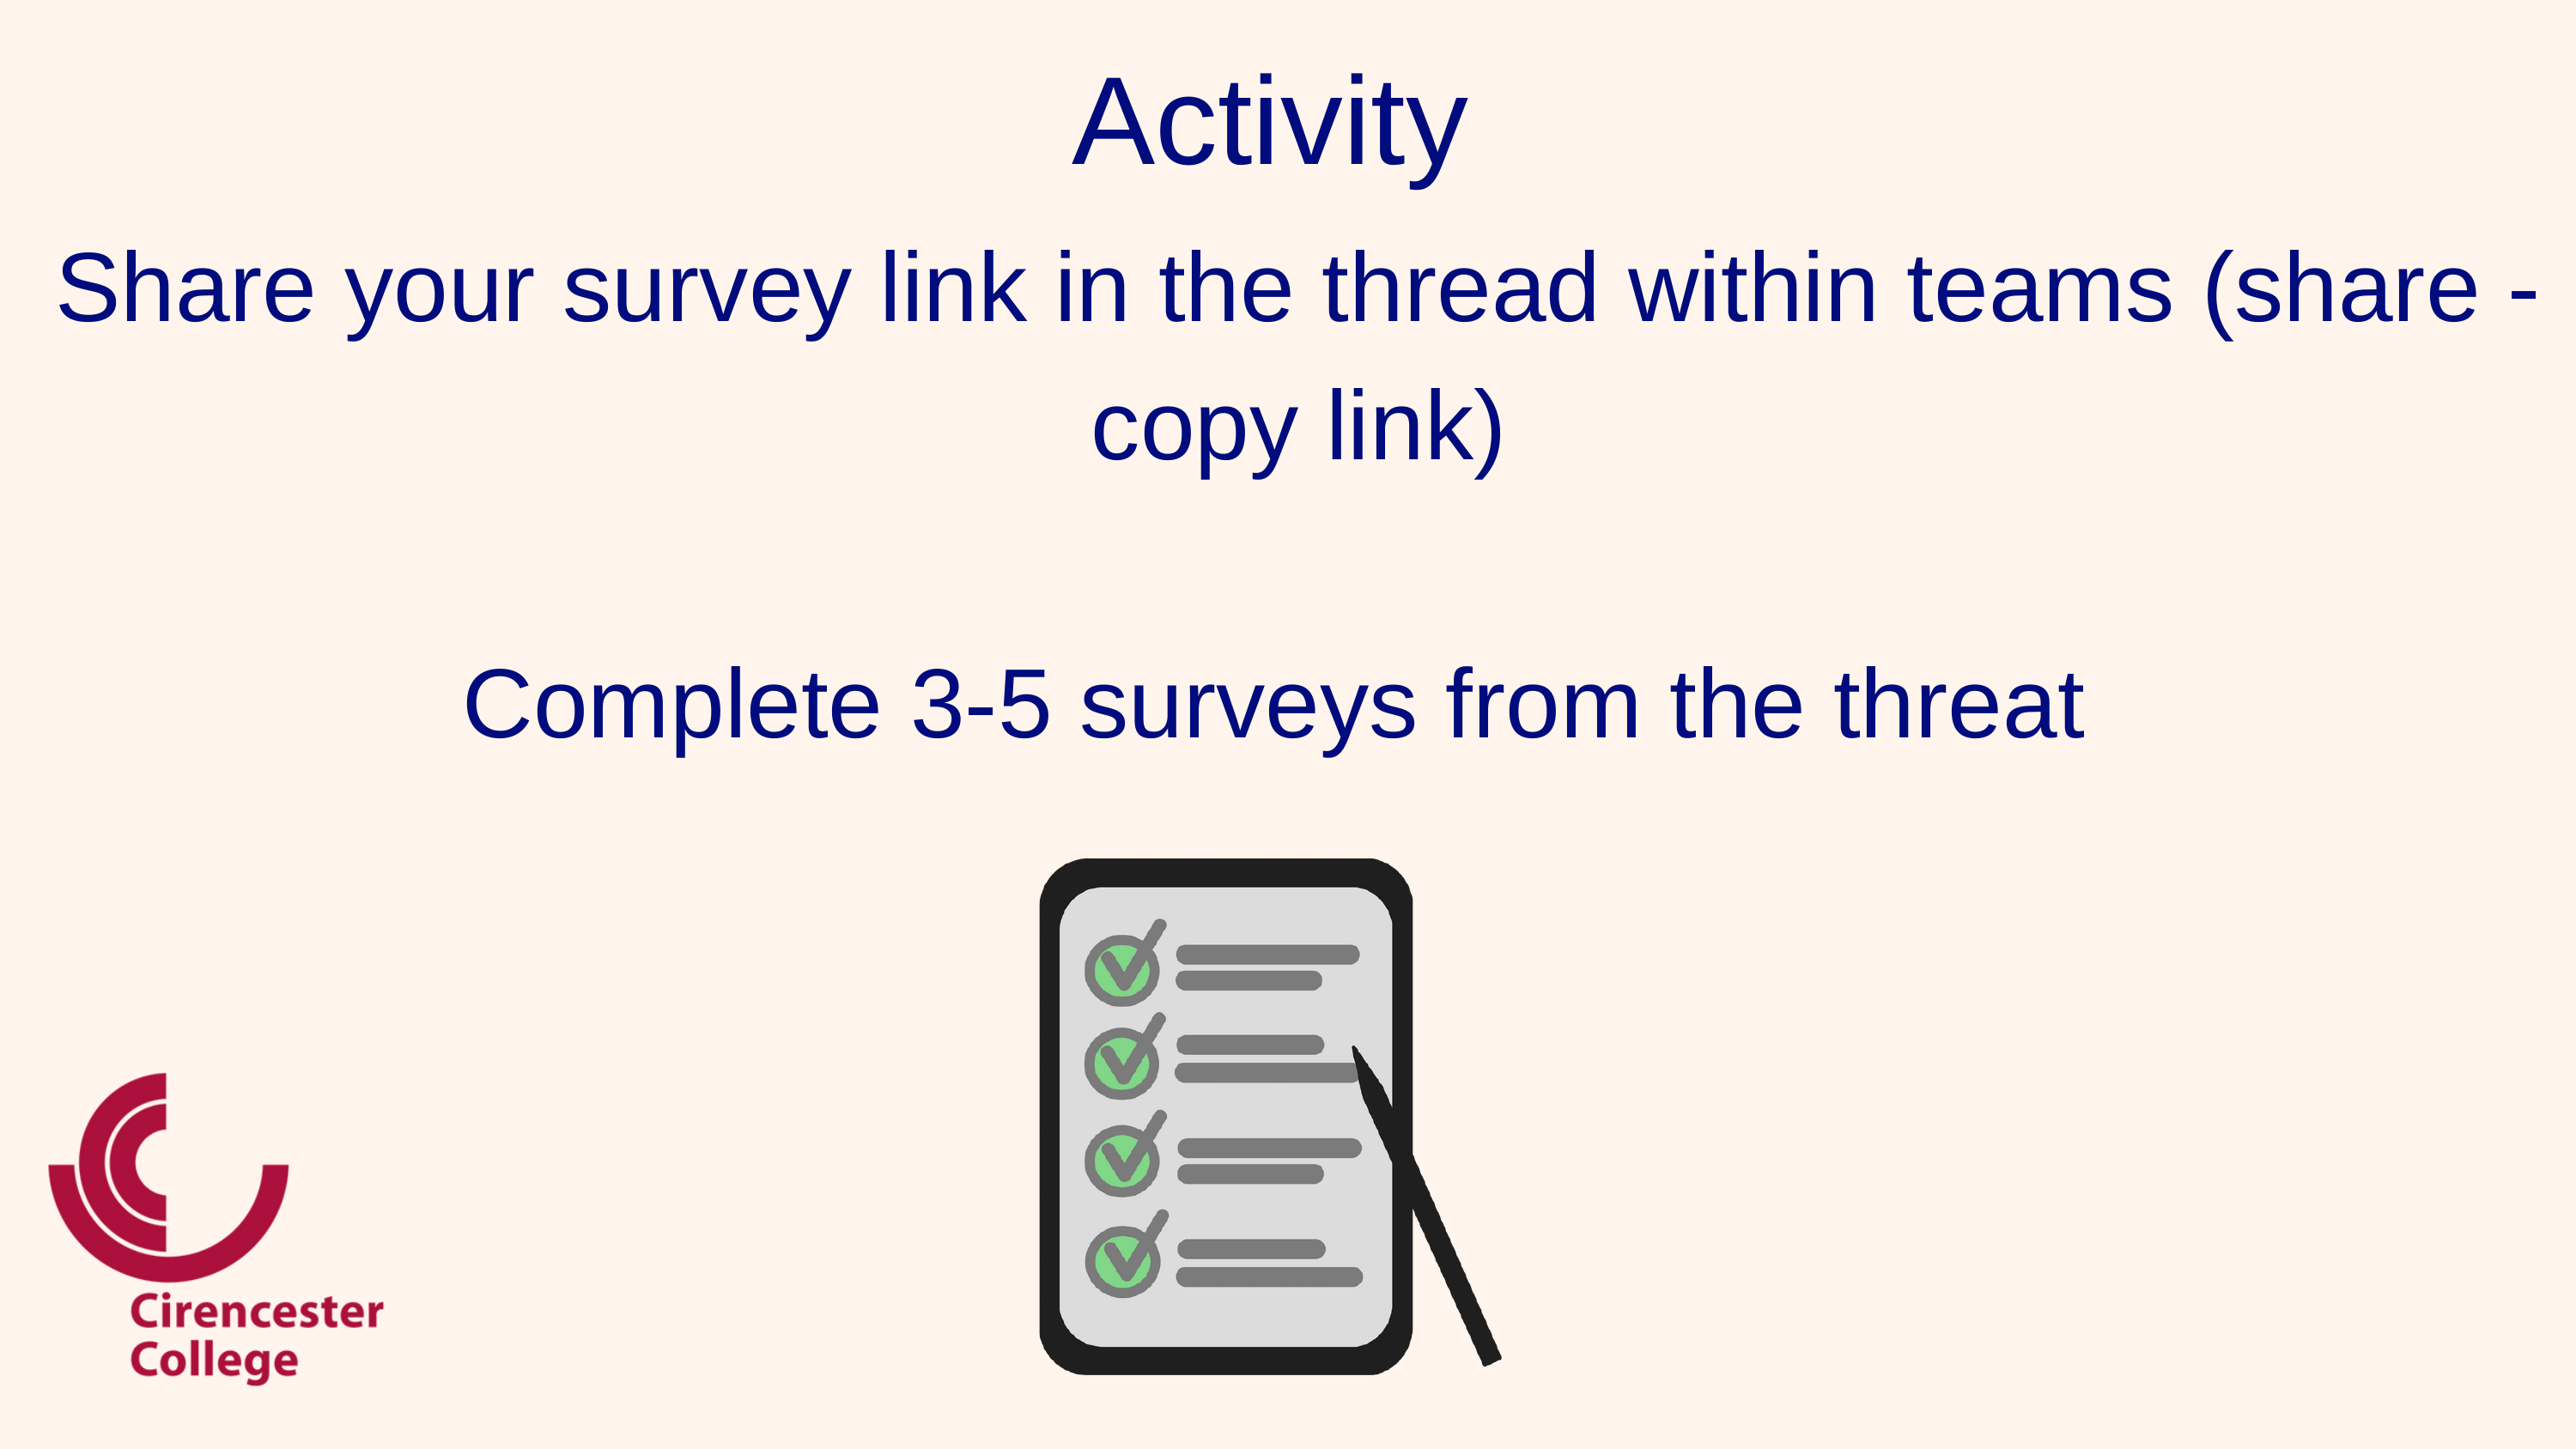

Activity
Share your survey link in the thread within teams (share - copy link)
Complete 3-5 surveys from the threat